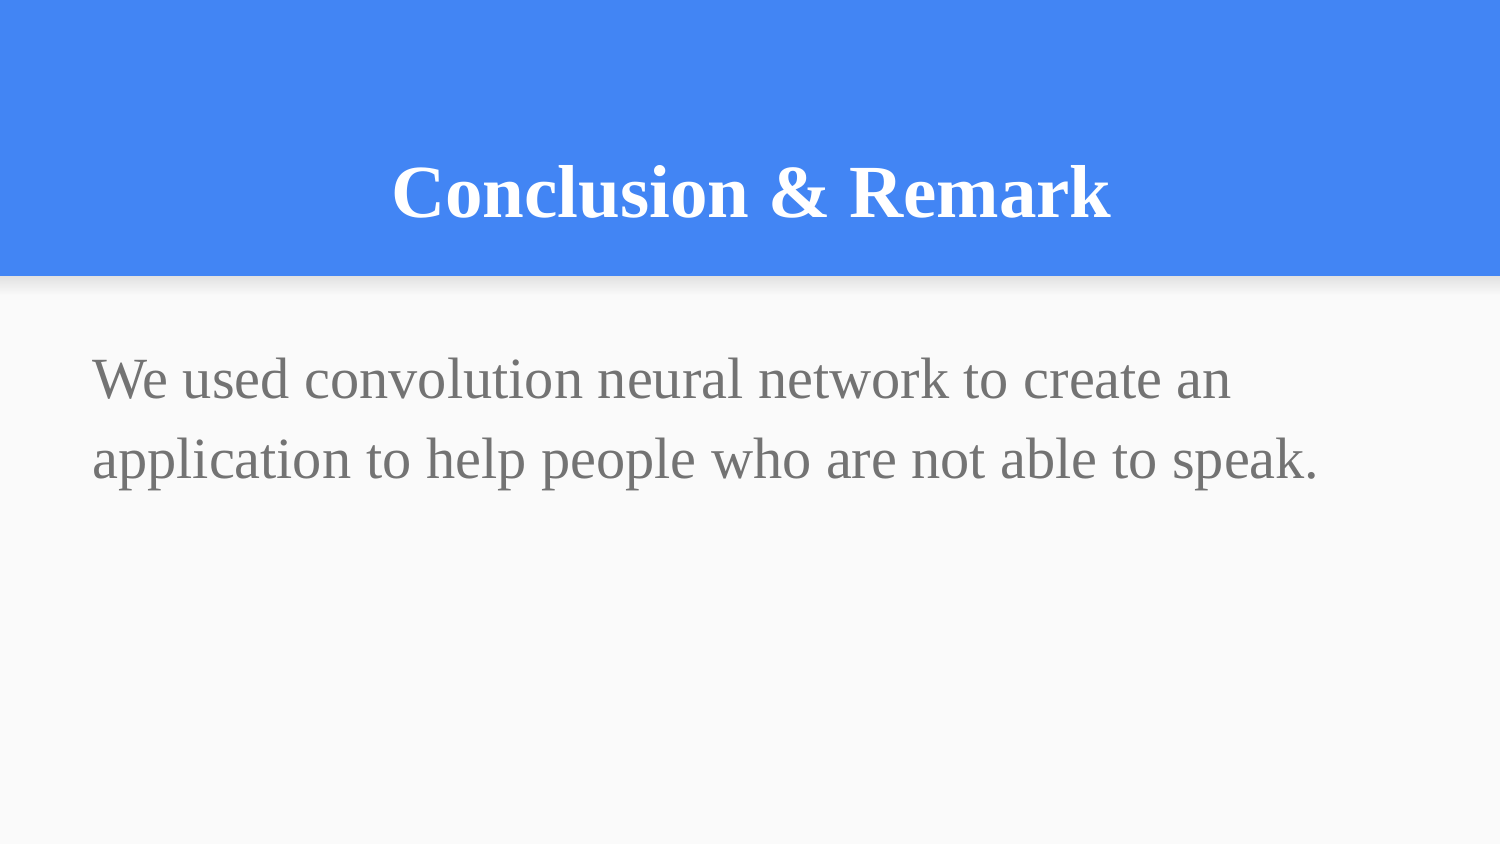

# Conclusion & Remark
We used convolution neural network to create an application to help people who are not able to speak.